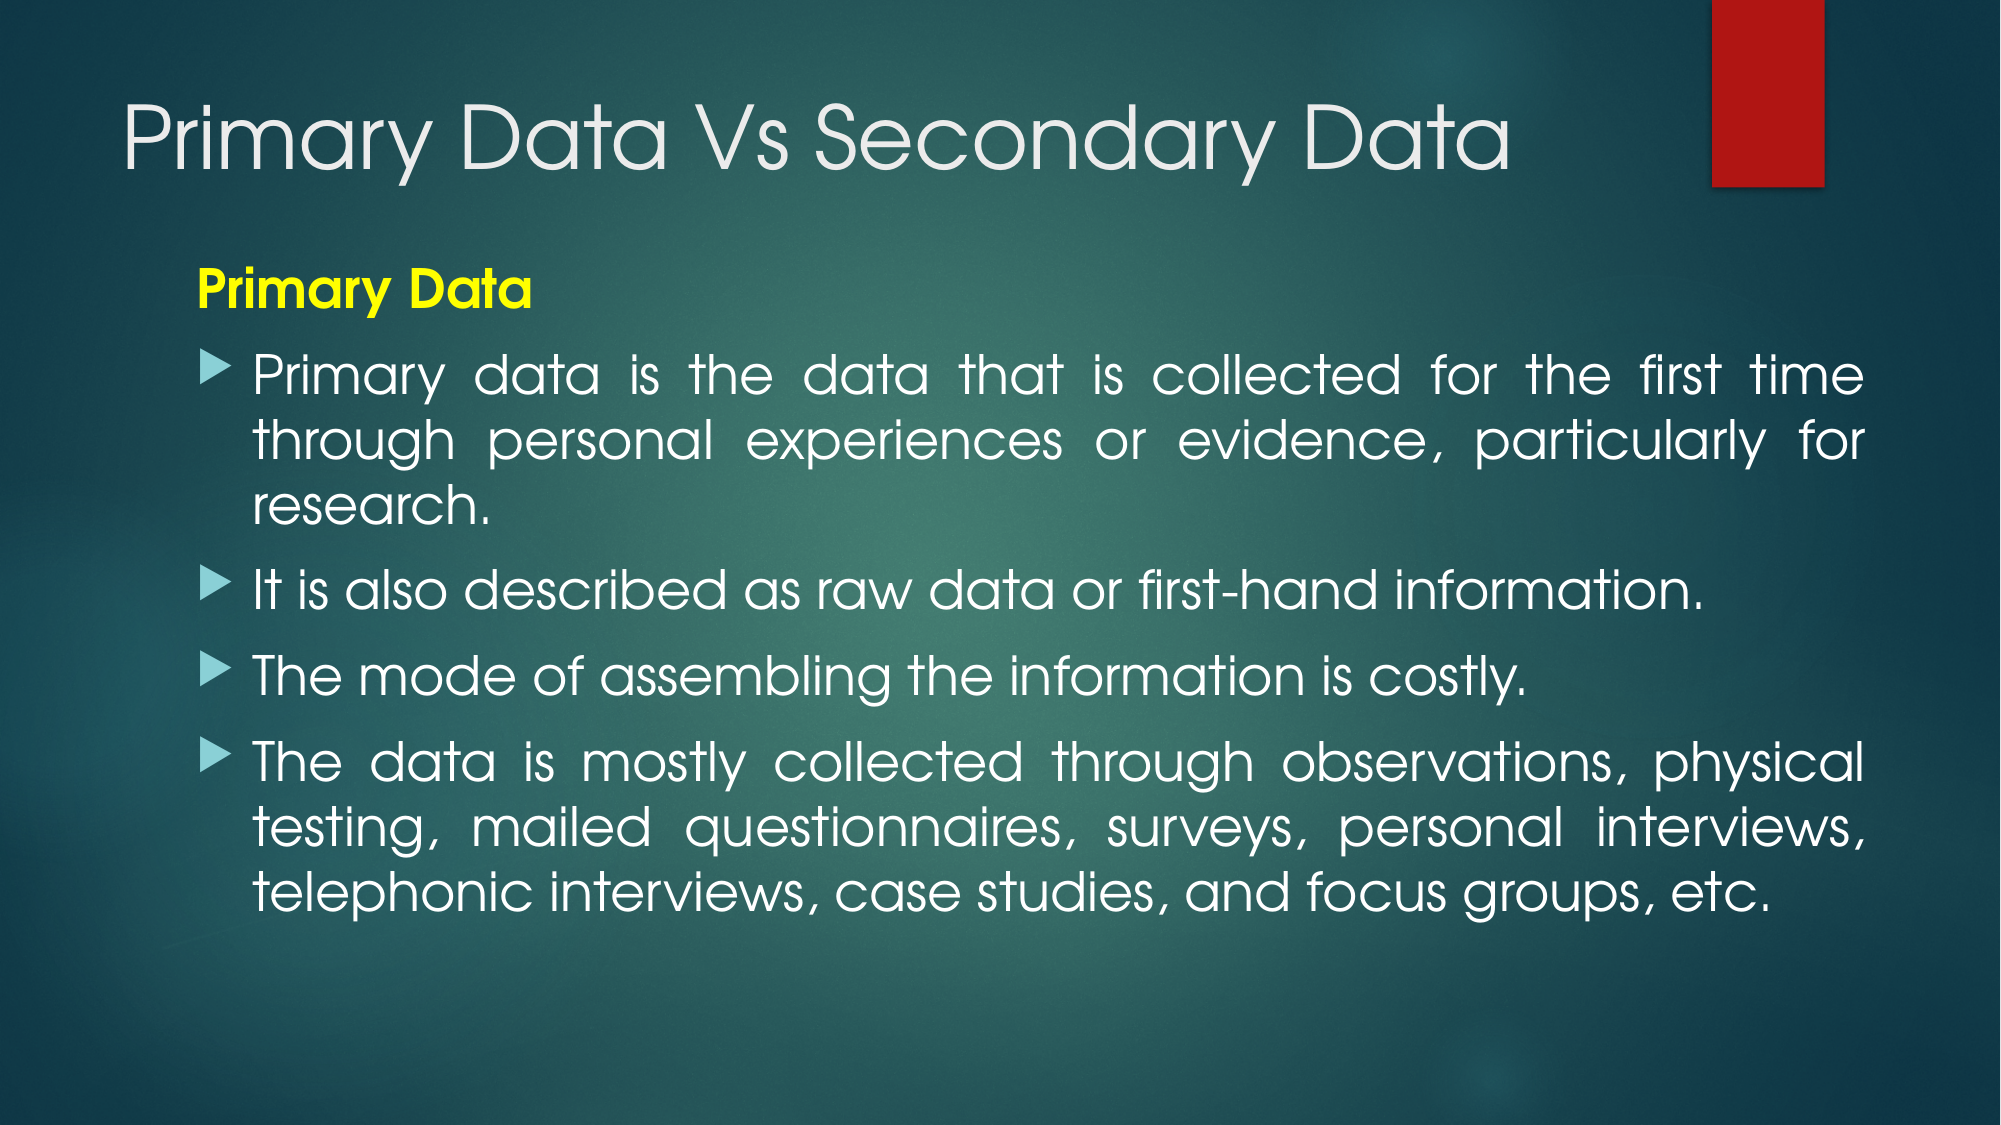

# Primary Data Vs Secondary Data
Primary Data
Primary data is the data that is collected for the first time through personal experiences or evidence, particularly for research.
It is also described as raw data or first-hand information.
The mode of assembling the information is costly.
The data is mostly collected through observations, physical testing, mailed questionnaires, surveys, personal interviews, telephonic interviews, case studies, and focus groups, etc.